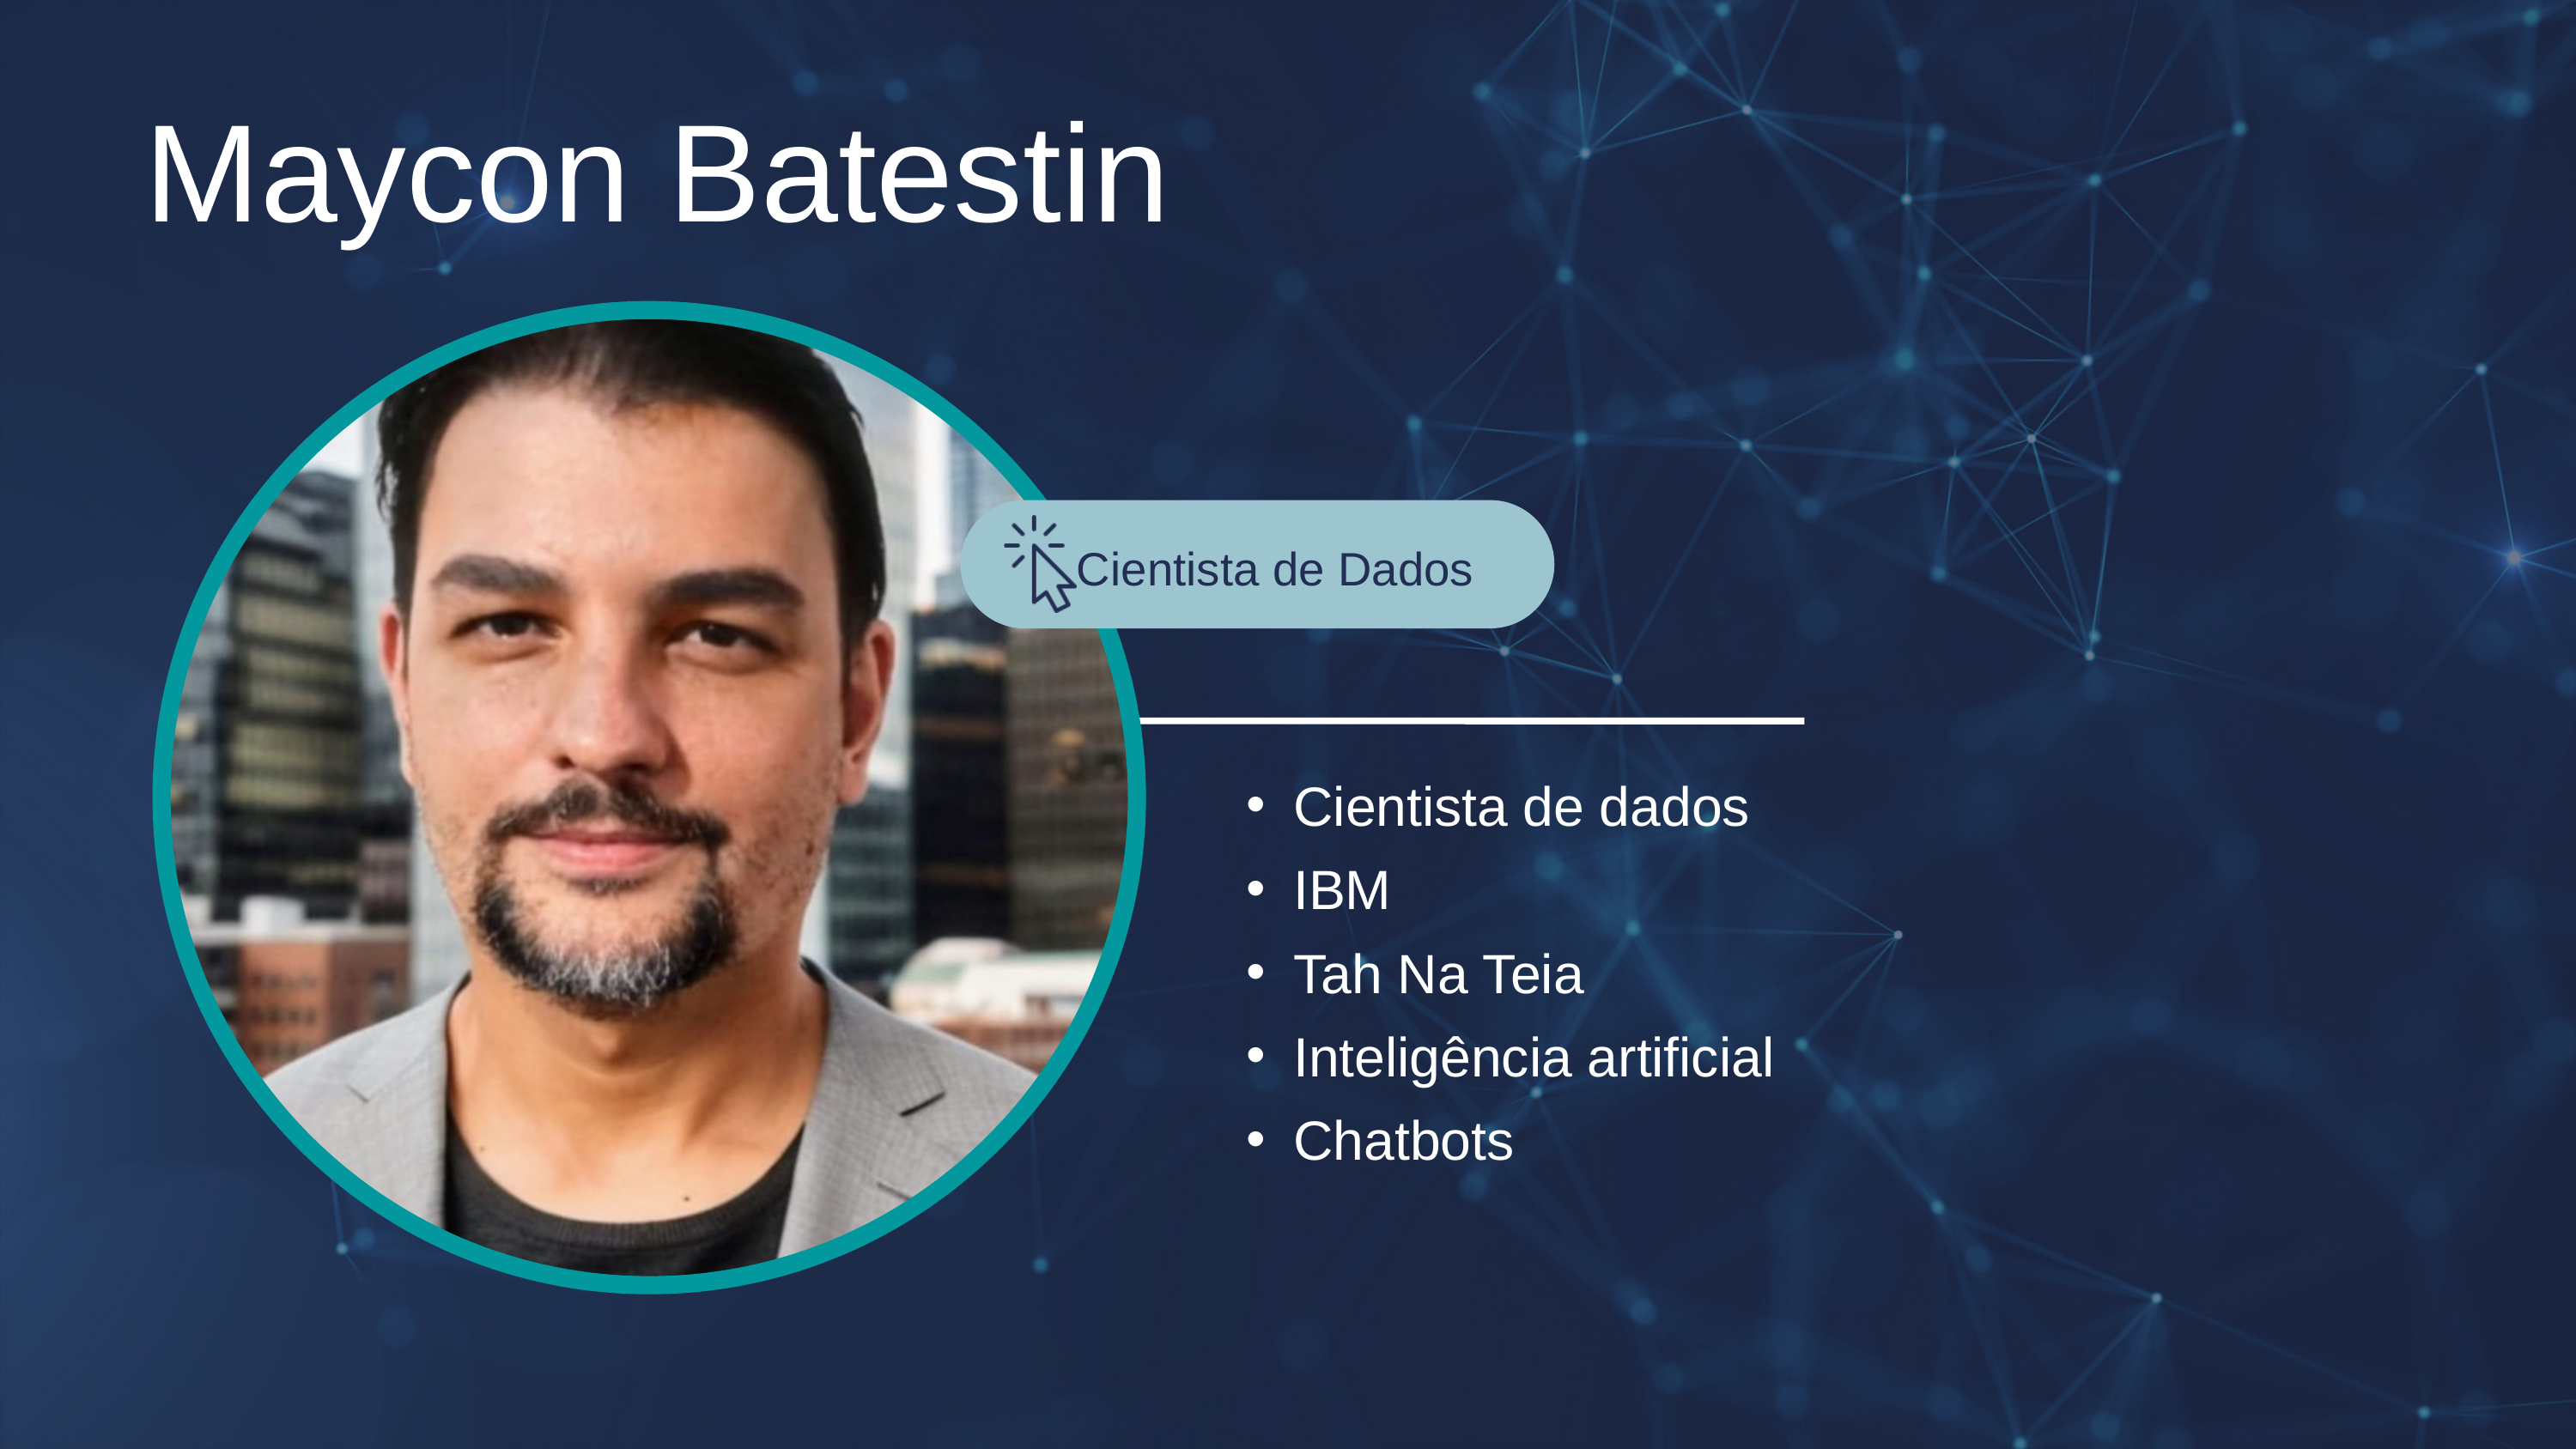

Maycon Batestin

Cientista de Dados

Cientista de dados
IBM
Tah Na Teia
Inteligência artificial
Chatbots